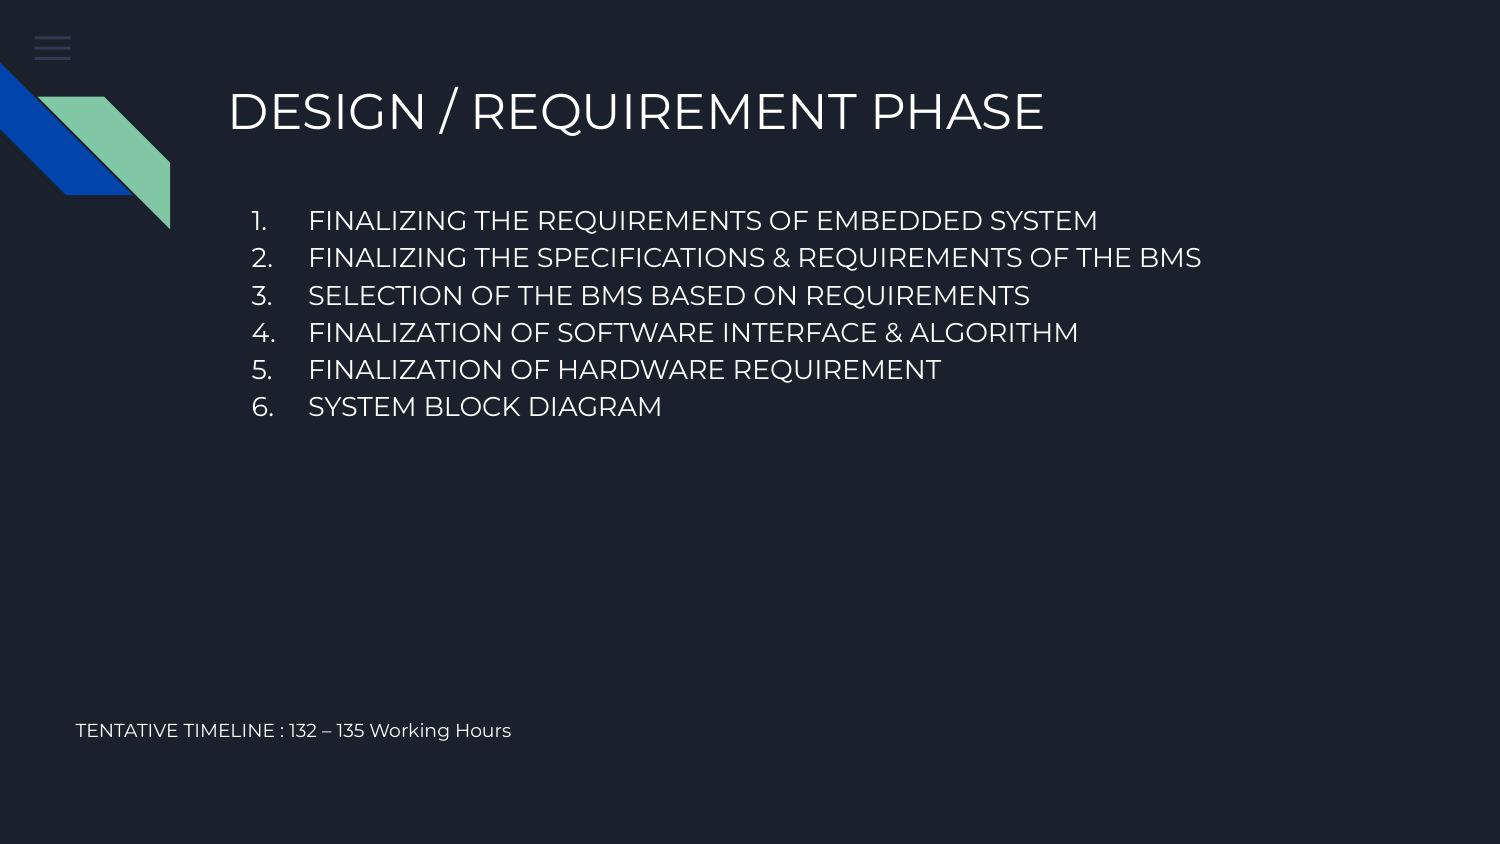

# DESIGN / REQUIREMENT PHASE
FINALIZING THE REQUIREMENTS OF EMBEDDED SYSTEM
FINALIZING THE SPECIFICATIONS & REQUIREMENTS OF THE BMS
SELECTION OF THE BMS BASED ON REQUIREMENTS
FINALIZATION OF SOFTWARE INTERFACE & ALGORITHM
FINALIZATION OF HARDWARE REQUIREMENT
SYSTEM BLOCK DIAGRAM
TENTATIVE TIMELINE : 132 – 135 Working Hours